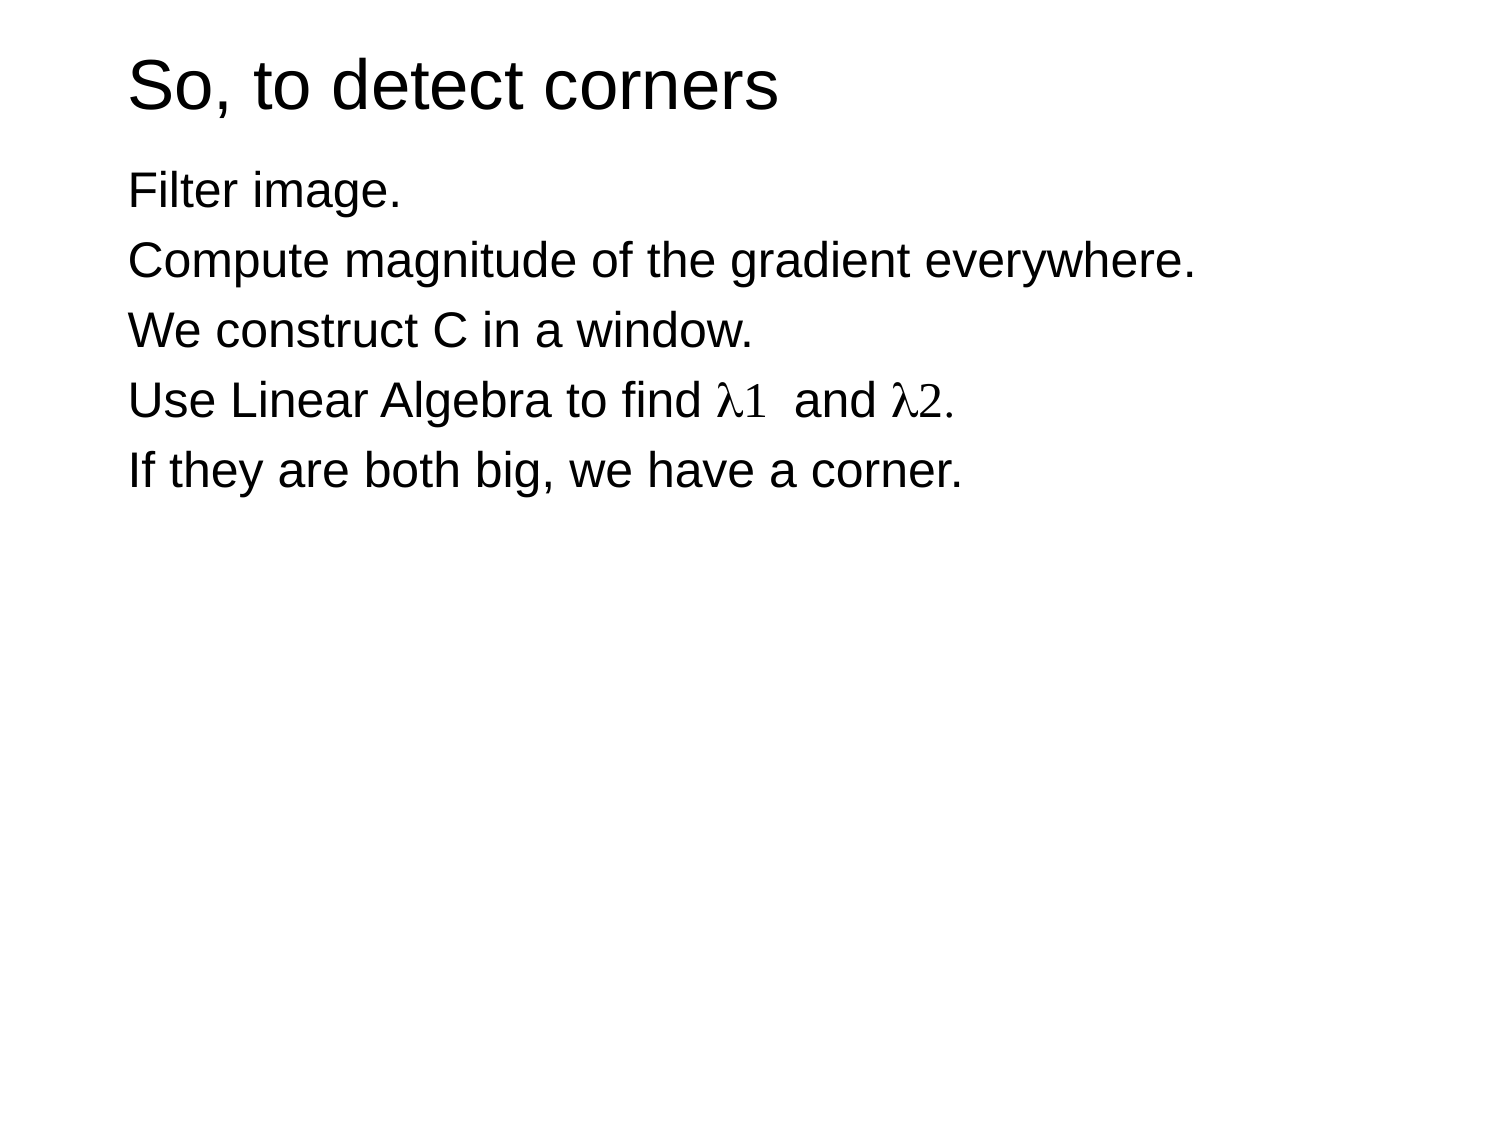

# So, to detect corners
Filter image.
Compute magnitude of the gradient everywhere.
We construct C in a window.
Use Linear Algebra to find λ1 and λ2.
If they are both big, we have a corner.